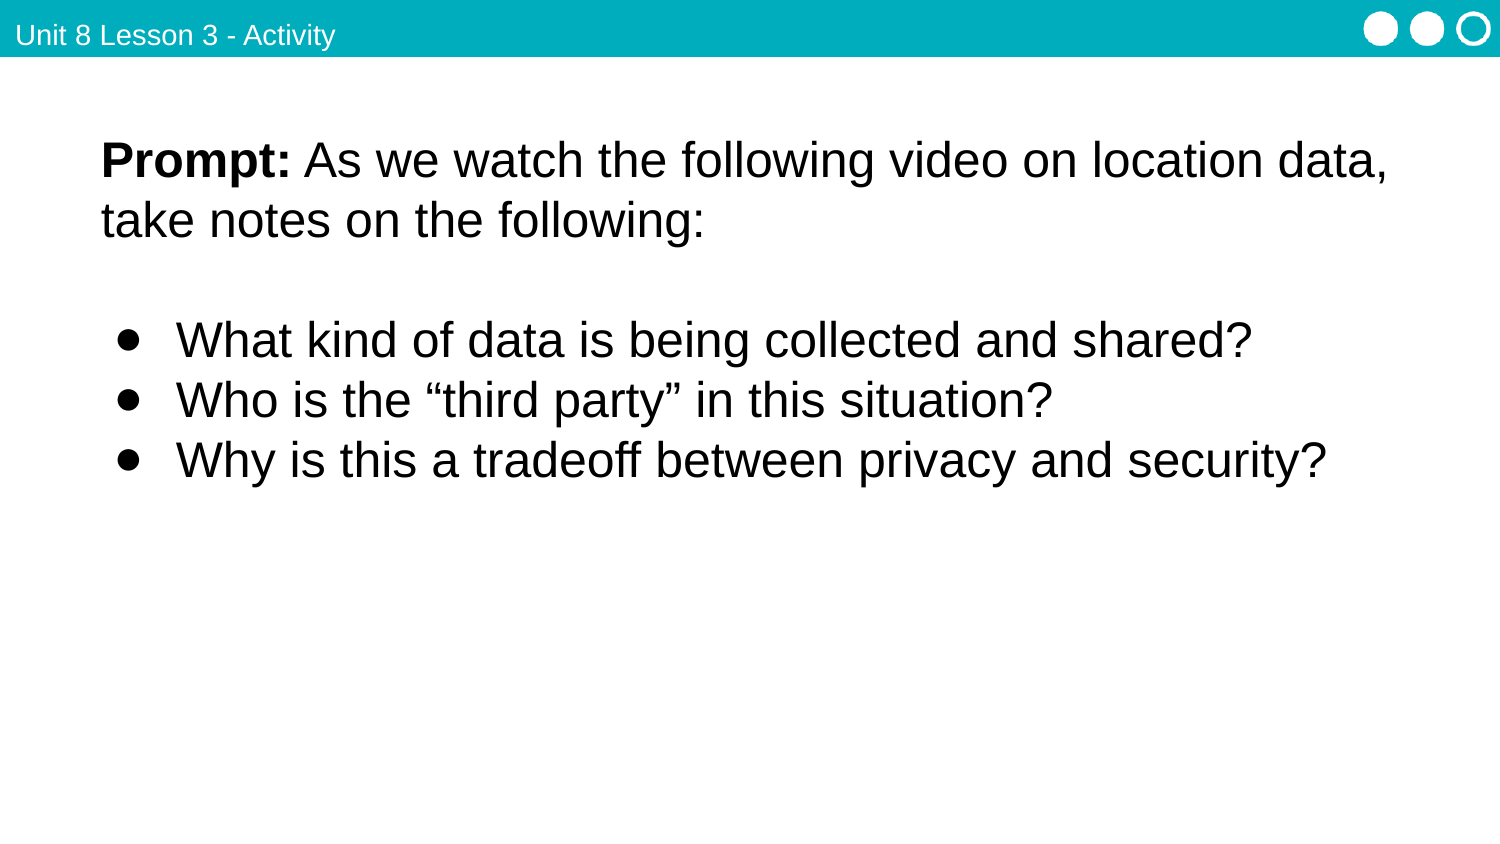

Unit 8 Lesson 3 - Activity
Prompt: As we watch the following video on location data, take notes on the following:

What kind of data is being collected and shared?
Who is the “third party” in this situation?
Why is this a tradeoff between privacy and security?